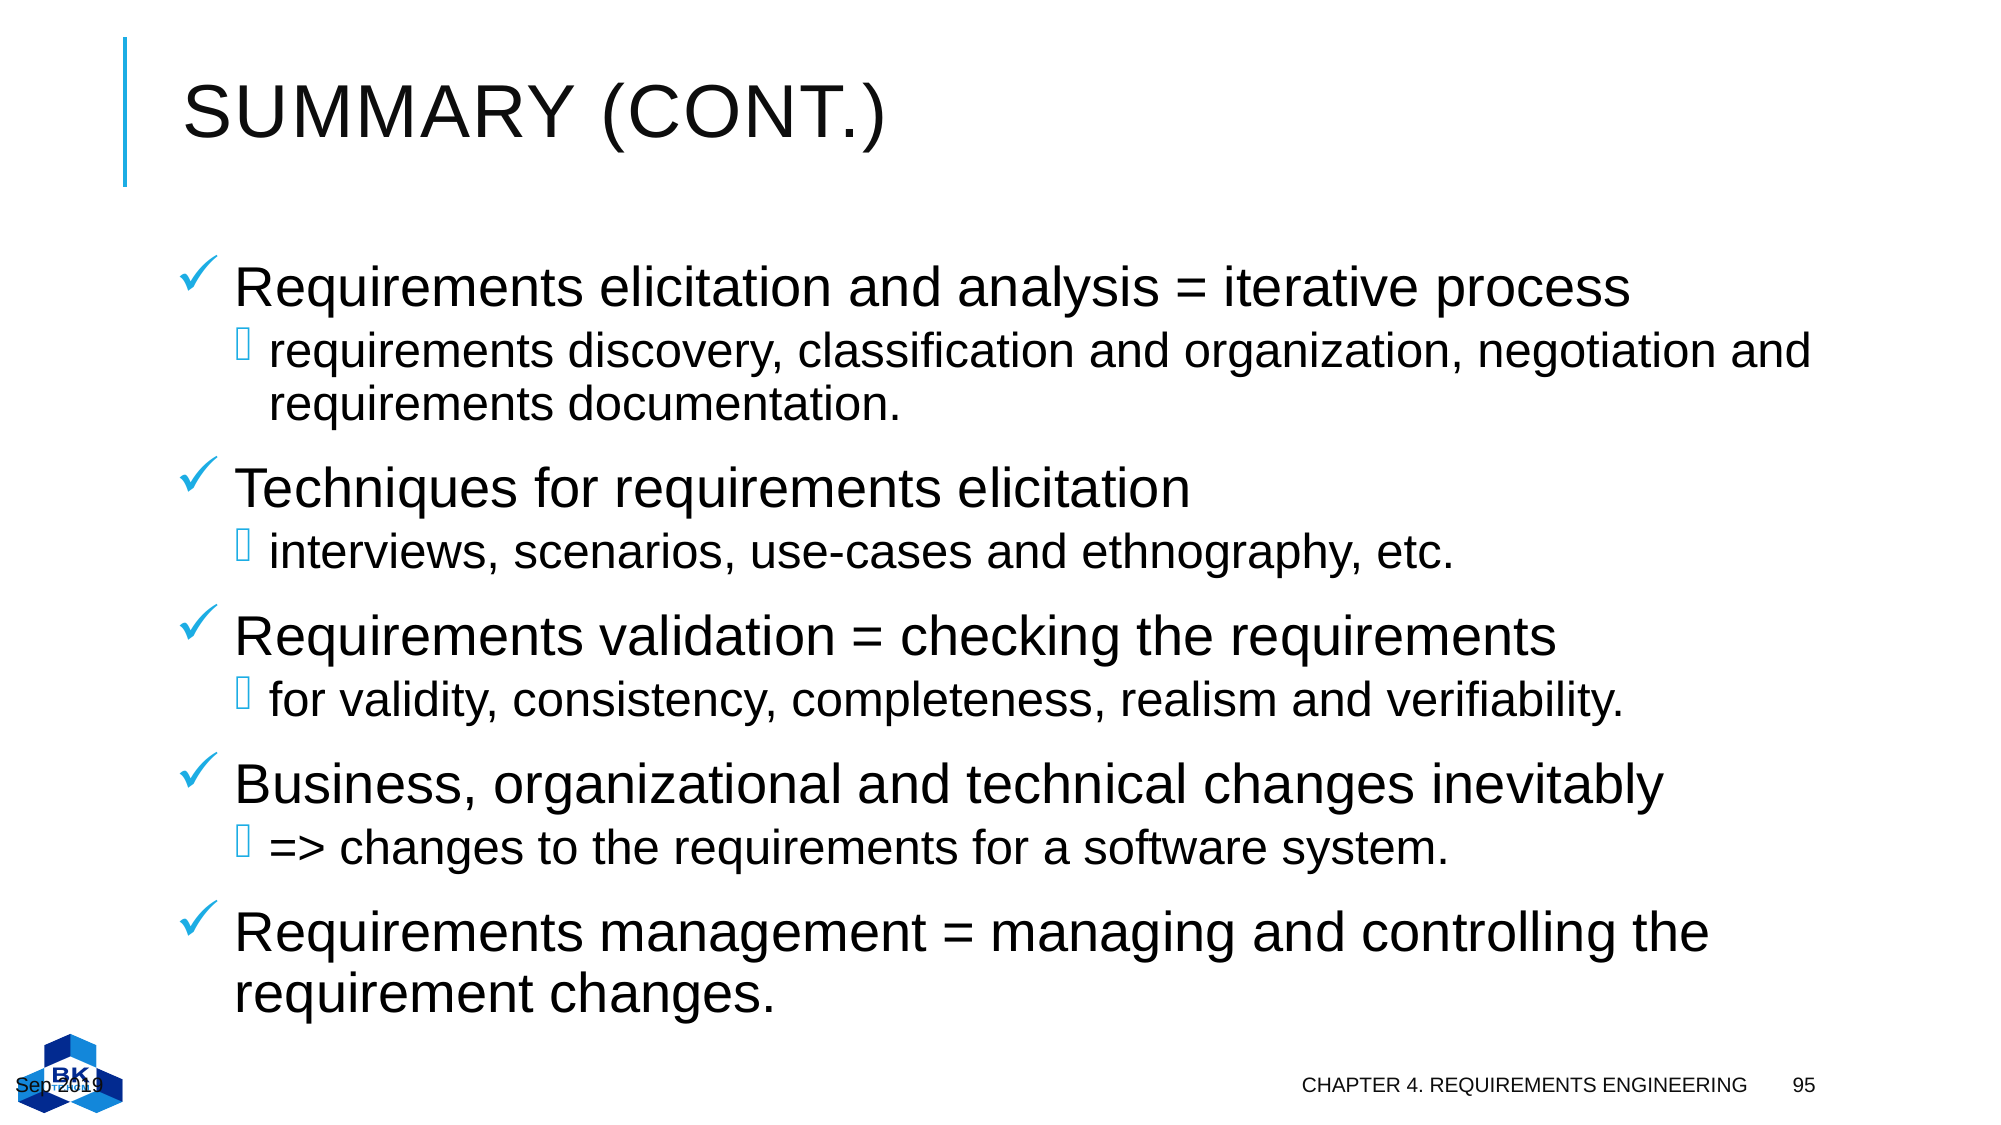

# Summary (cont.)
Requirements elicitation and analysis = iterative process
requirements discovery, classification and organization, negotiation and requirements documentation.
Techniques for requirements elicitation
interviews, scenarios, use-cases and ethnography, etc.
Requirements validation = checking the requirements
for validity, consistency, completeness, realism and verifiability.
Business, organizational and technical changes inevitably
=> changes to the requirements for a software system.
Requirements management = managing and controlling the requirement changes.

Sep 2019
Chapter 4. Requirements engineering
95